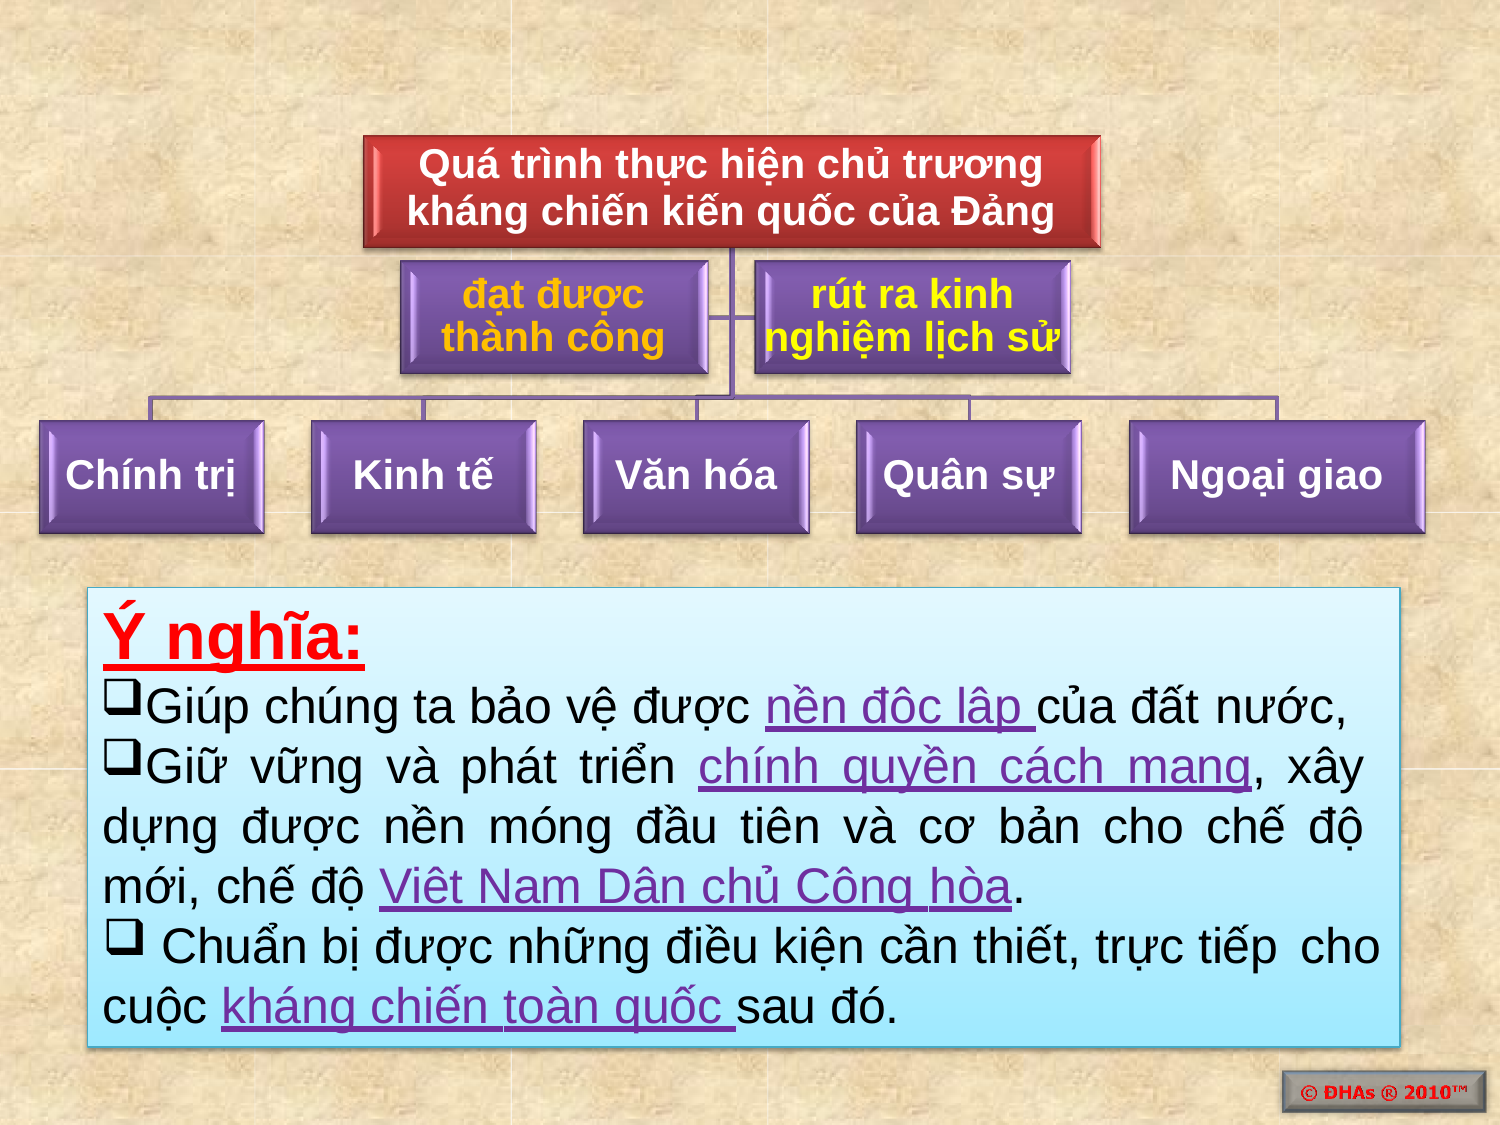

Quá trình thực hiện chủ trương
kháng chiến kiến quốc của Đảng

đạt được  thành công
rút ra kinh  nghiệm lịch sử

Chính trị
Kinh tế
Văn hóa
Quân sự
Ngoại giao

Ý nghĩa:
Giúp chúng ta bảo vệ được nền độc lập của đất nước,
Giữ vững và phát triển chính quyền cách mạng, xây  dựng được nền móng đầu tiên và cơ bản cho chế độ  mới, chế độ Việt Nam Dân chủ Cộng hòa.
Chuẩn bị được những điều kiện cần thiết, trực tiếp cho
cuộc kháng chiến toàn quốc sau đó.